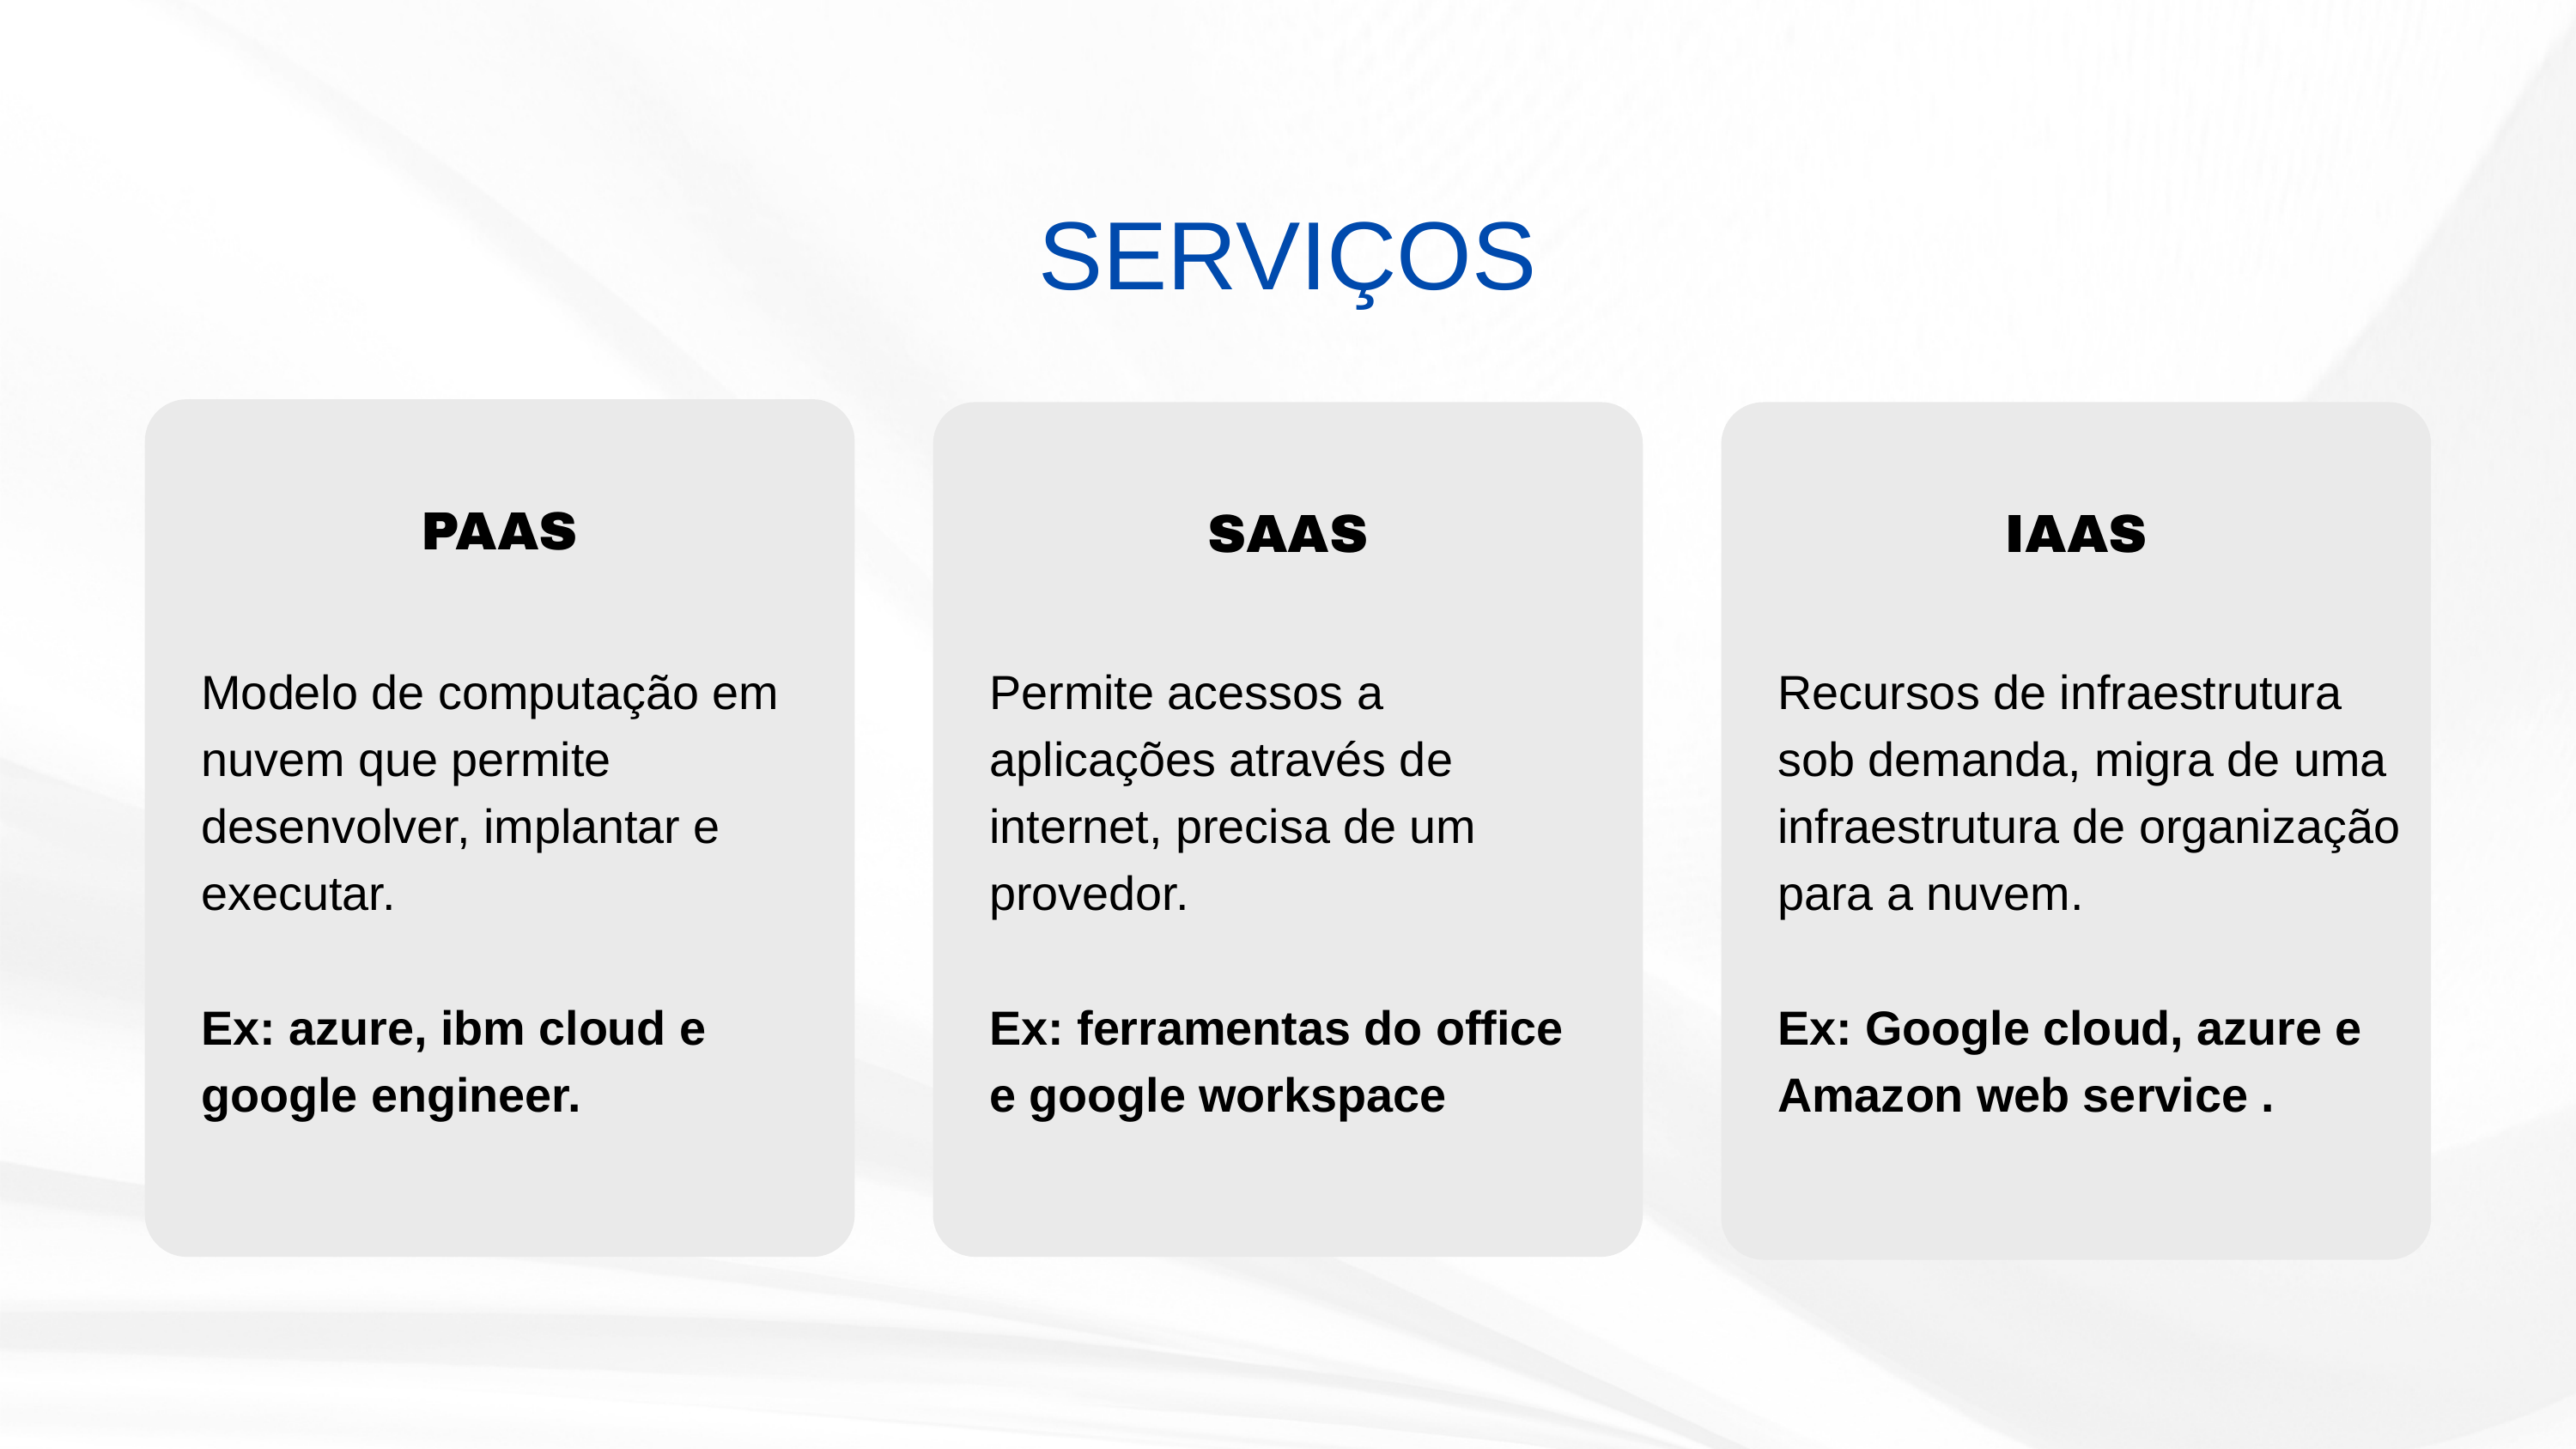

SERVIÇOS

PAAS
SAAS
IAAS
Modelo de computação em nuvem que permite desenvolver, implantar e executar.

Ex: azure, ibm cloud e google engineer.

Permite acessos a aplicações através de internet, precisa de um provedor.

Ex: ferramentas do office e google workspace
Recursos de infraestrutura sob demanda, migra de uma infraestrutura de organização para a nuvem.

Ex: Google cloud, azure e Amazon web service .